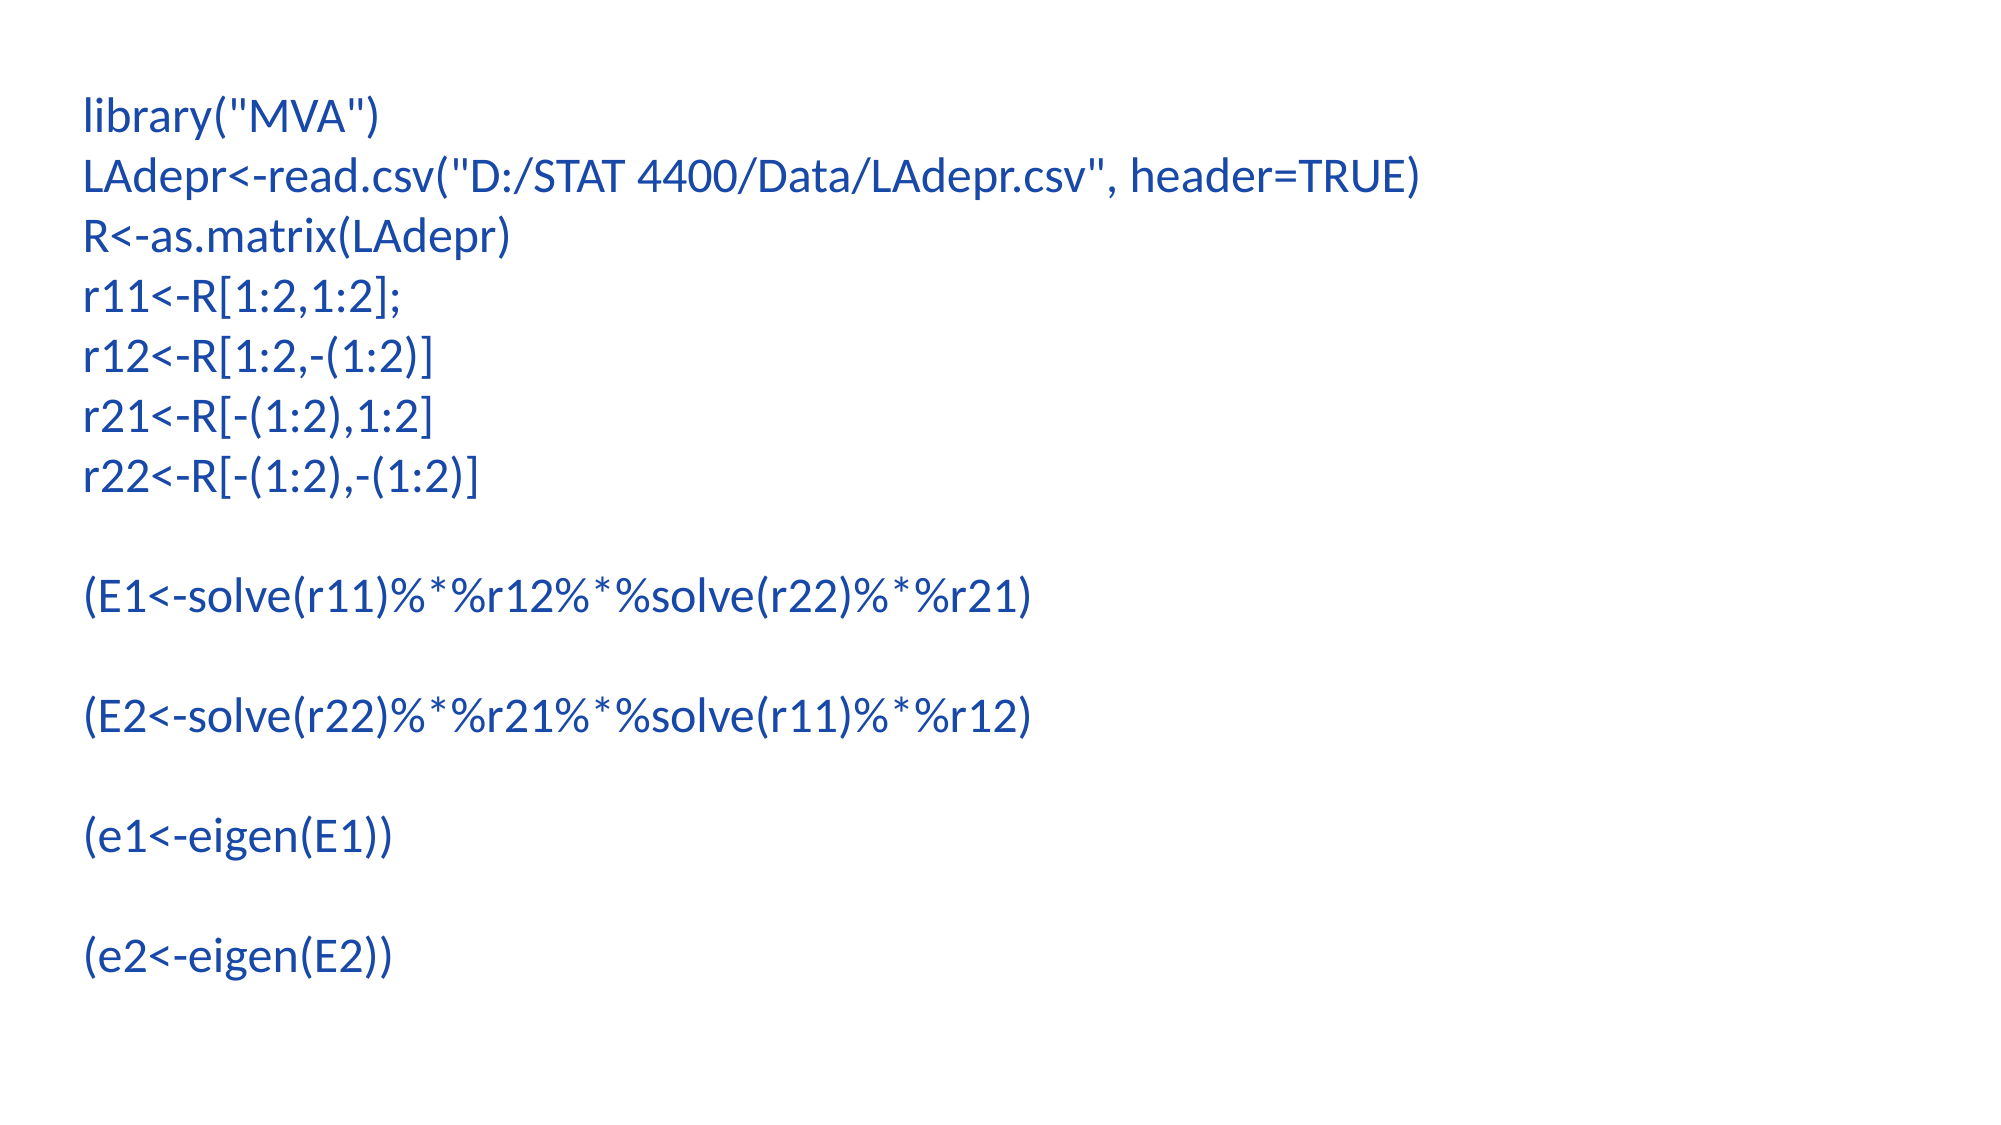

library("MVA")
LAdepr<-read.csv("D:/STAT 4400/Data/LAdepr.csv", header=TRUE)
R<-as.matrix(LAdepr)
r11<-R[1:2,1:2];
r12<-R[1:2,-(1:2)]
r21<-R[-(1:2),1:2]
r22<-R[-(1:2),-(1:2)]

(E1<-solve(r11)%*%r12%*%solve(r22)%*%r21)

(E2<-solve(r22)%*%r21%*%solve(r11)%*%r12)

(e1<-eigen(E1))

(e2<-eigen(E2))